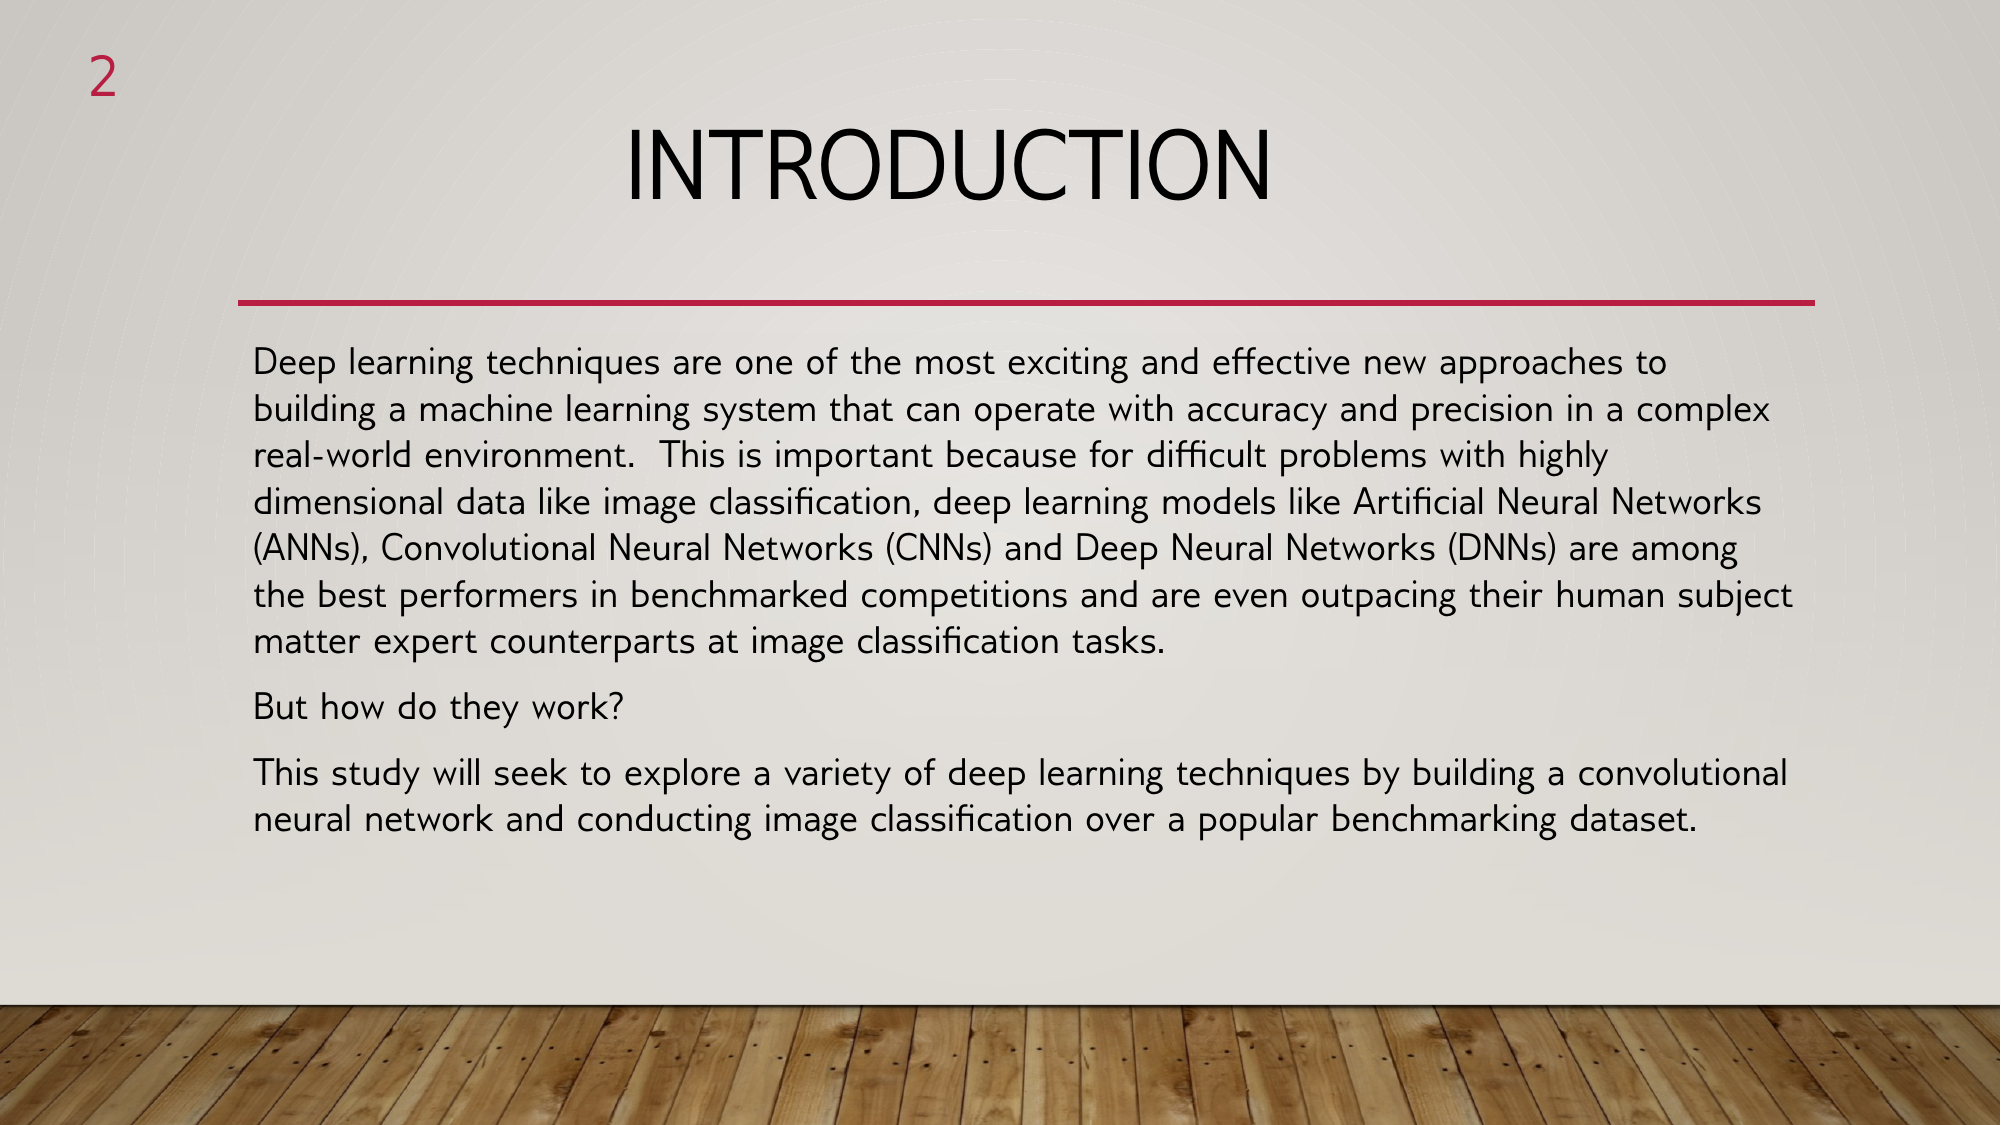

2
# IntroDuction
Deep learning techniques are one of the most exciting and effective new approaches to building a machine learning system that can operate with accuracy and precision in a complex real-world environment.  This is important because for difficult problems with highly dimensional data like image classification, deep learning models like Artificial Neural Networks (ANNs), Convolutional Neural Networks (CNNs) and Deep Neural Networks (DNNs) are among the best performers in benchmarked competitions and are even outpacing their human subject matter expert counterparts at image classification tasks.
But how do they work?
This study will seek to explore a variety of deep learning techniques by building a convolutional neural network and conducting image classification over a popular benchmarking dataset.